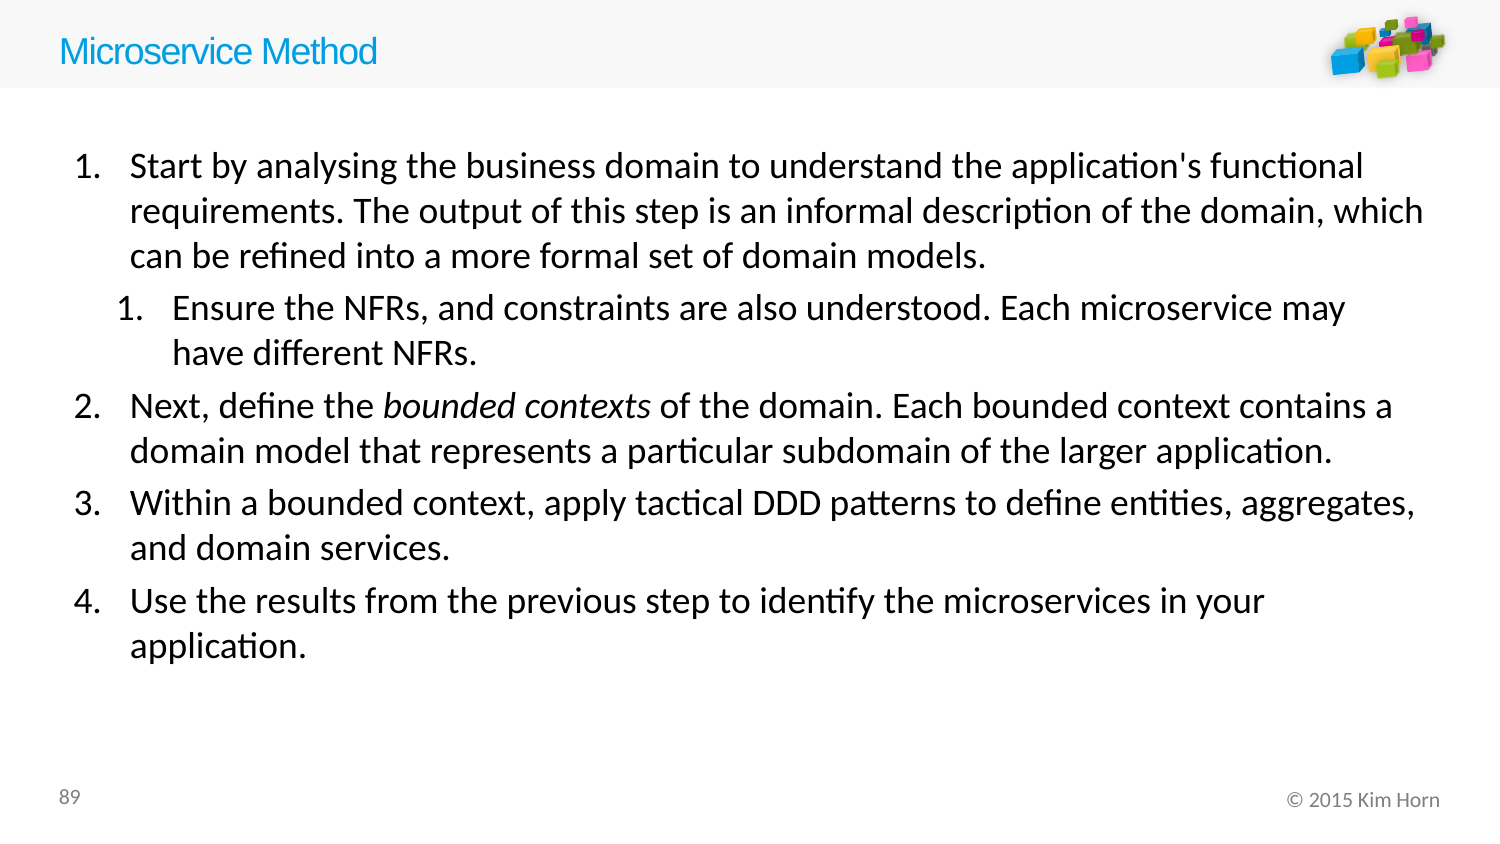

# Microservice Method
Start by analysing the business domain to understand the application's functional requirements. The output of this step is an informal description of the domain, which can be refined into a more formal set of domain models.
Ensure the NFRs, and constraints are also understood. Each microservice may have different NFRs.
Next, define the bounded contexts of the domain. Each bounded context contains a domain model that represents a particular subdomain of the larger application.
Within a bounded context, apply tactical DDD patterns to define entities, aggregates, and domain services.
Use the results from the previous step to identify the microservices in your application.